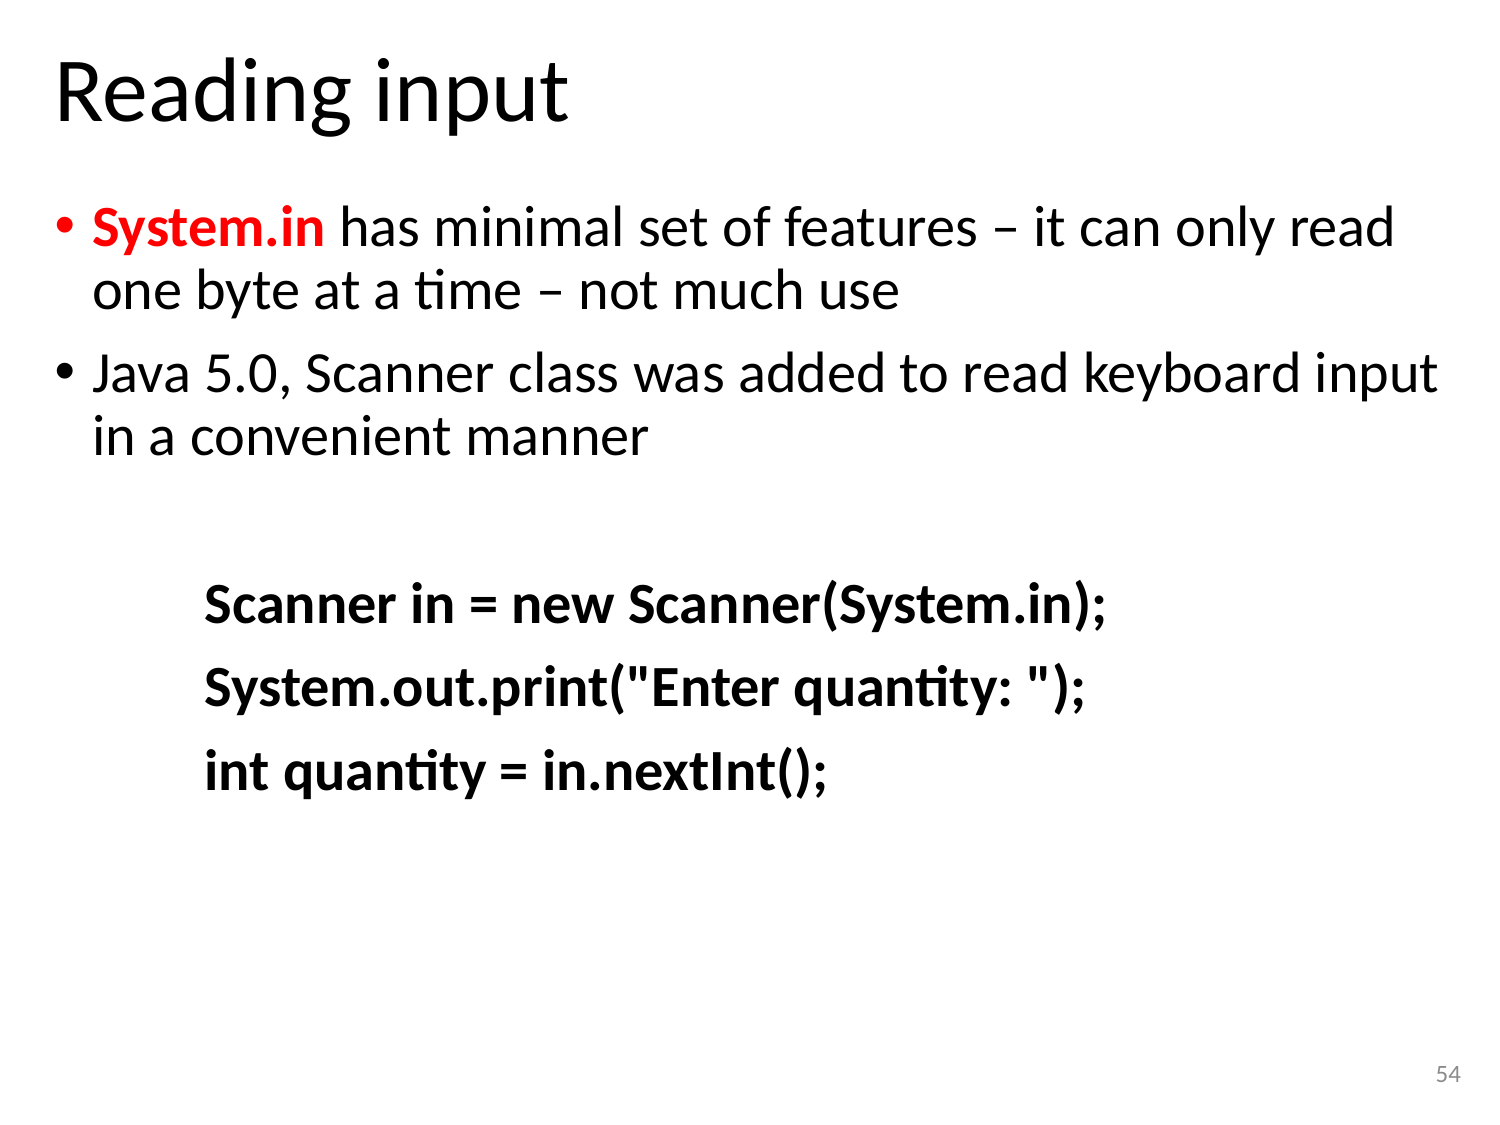

# Reading input
System.in has minimal set of features – it can only read one byte at a time – not much use
Java 5.0, Scanner class was added to read keyboard input in a convenient manner

	Scanner in = new Scanner(System.in);
	System.out.print("Enter quantity: ");
	int quantity = in.nextInt();

54